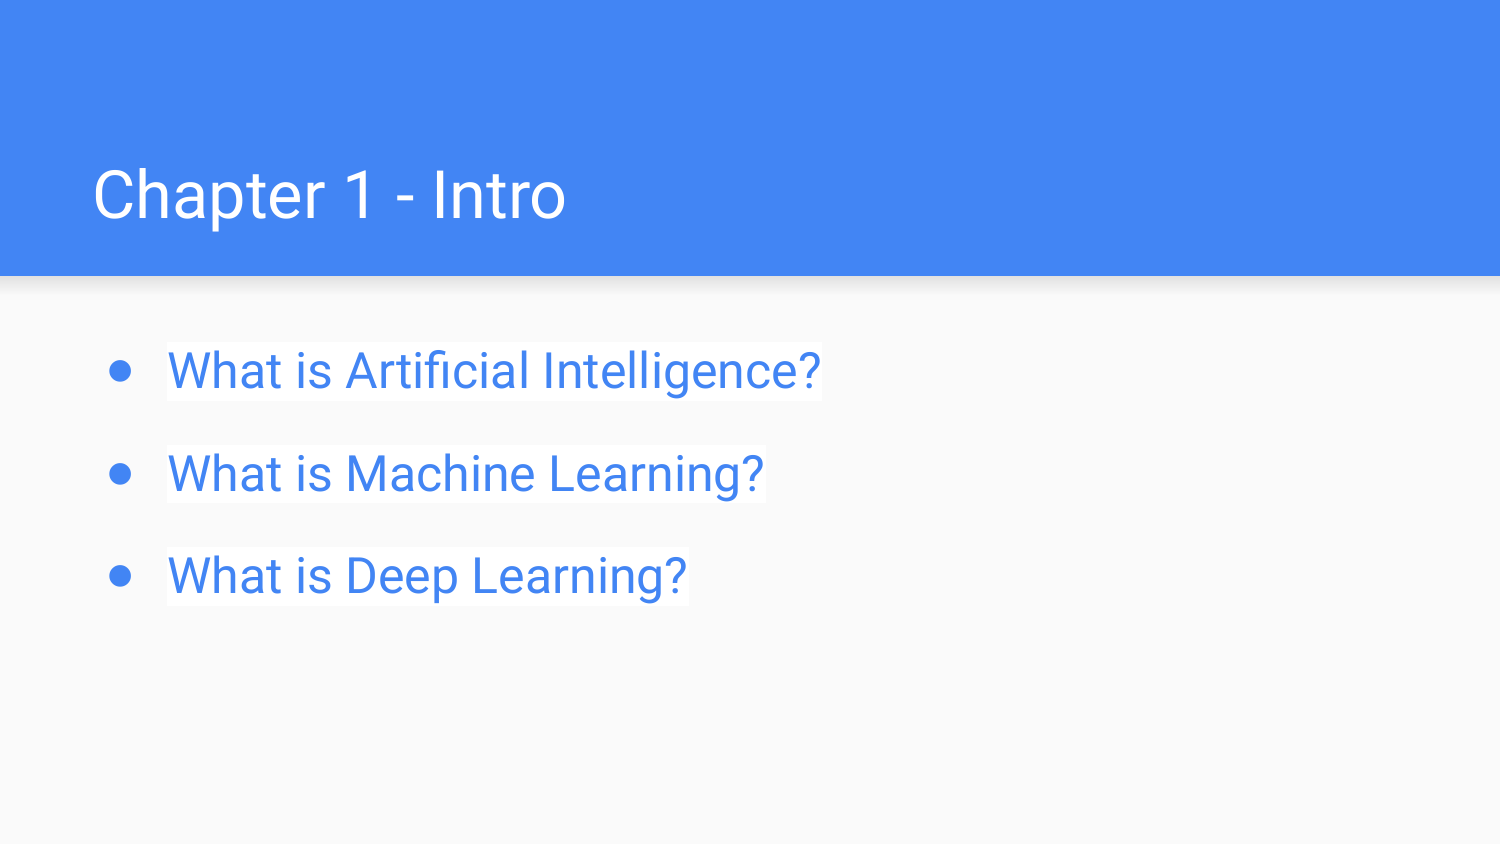

# Chapter 1 - Intro
What is Artificial Intelligence?
What is Machine Learning?
What is Deep Learning?